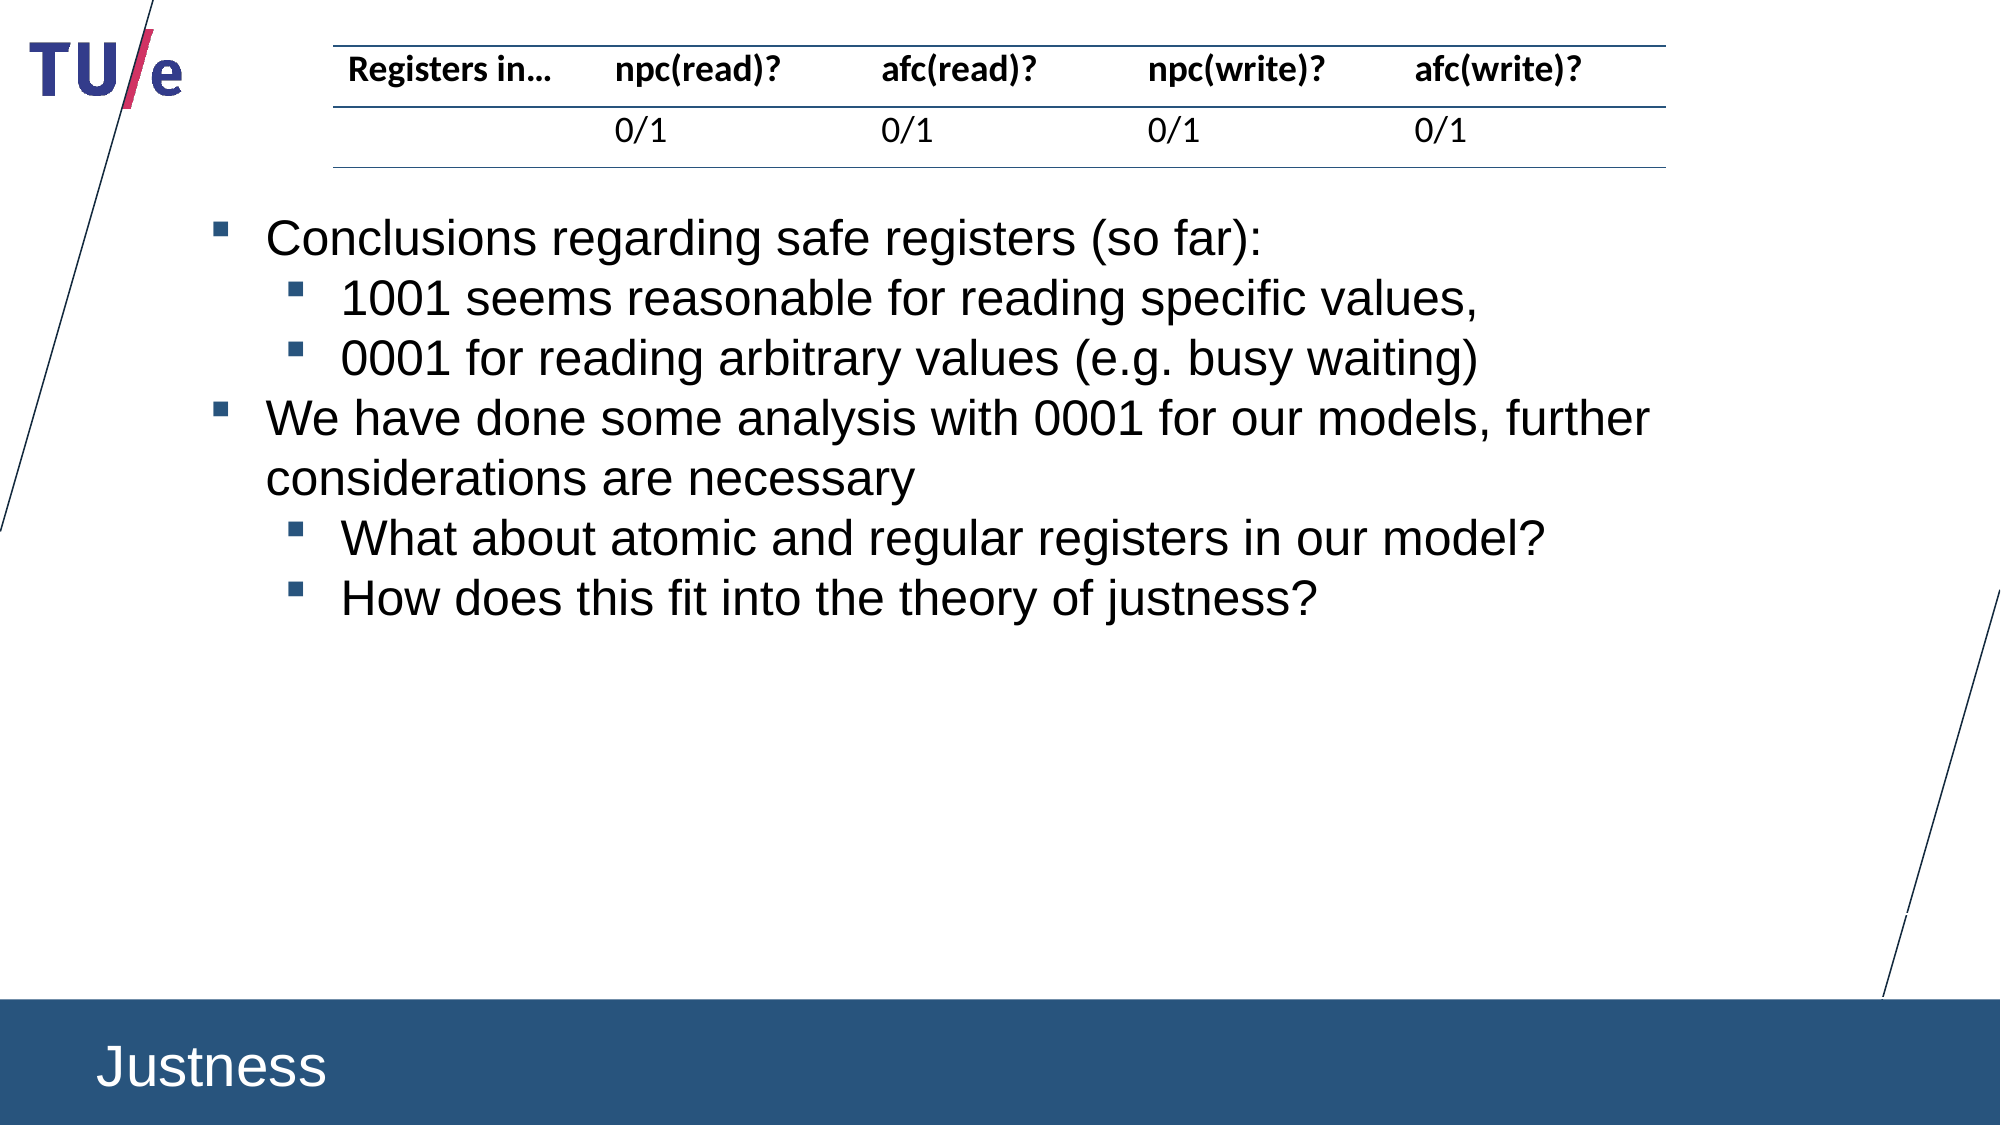

| Registers in… | npc(read)? | afc(read)? | npc(write)? | afc(write)? |
| --- | --- | --- | --- | --- |
|  | 0/1 | 0/1 | 0/1 | 0/1 |
Conclusions regarding safe registers (so far):
1001 seems reasonable for reading specific values,
0001 for reading arbitrary values (e.g. busy waiting)
We have done some analysis with 0001 for our models, further considerations are necessary
What about atomic and regular registers in our model?
How does this fit into the theory of justness?

Justness